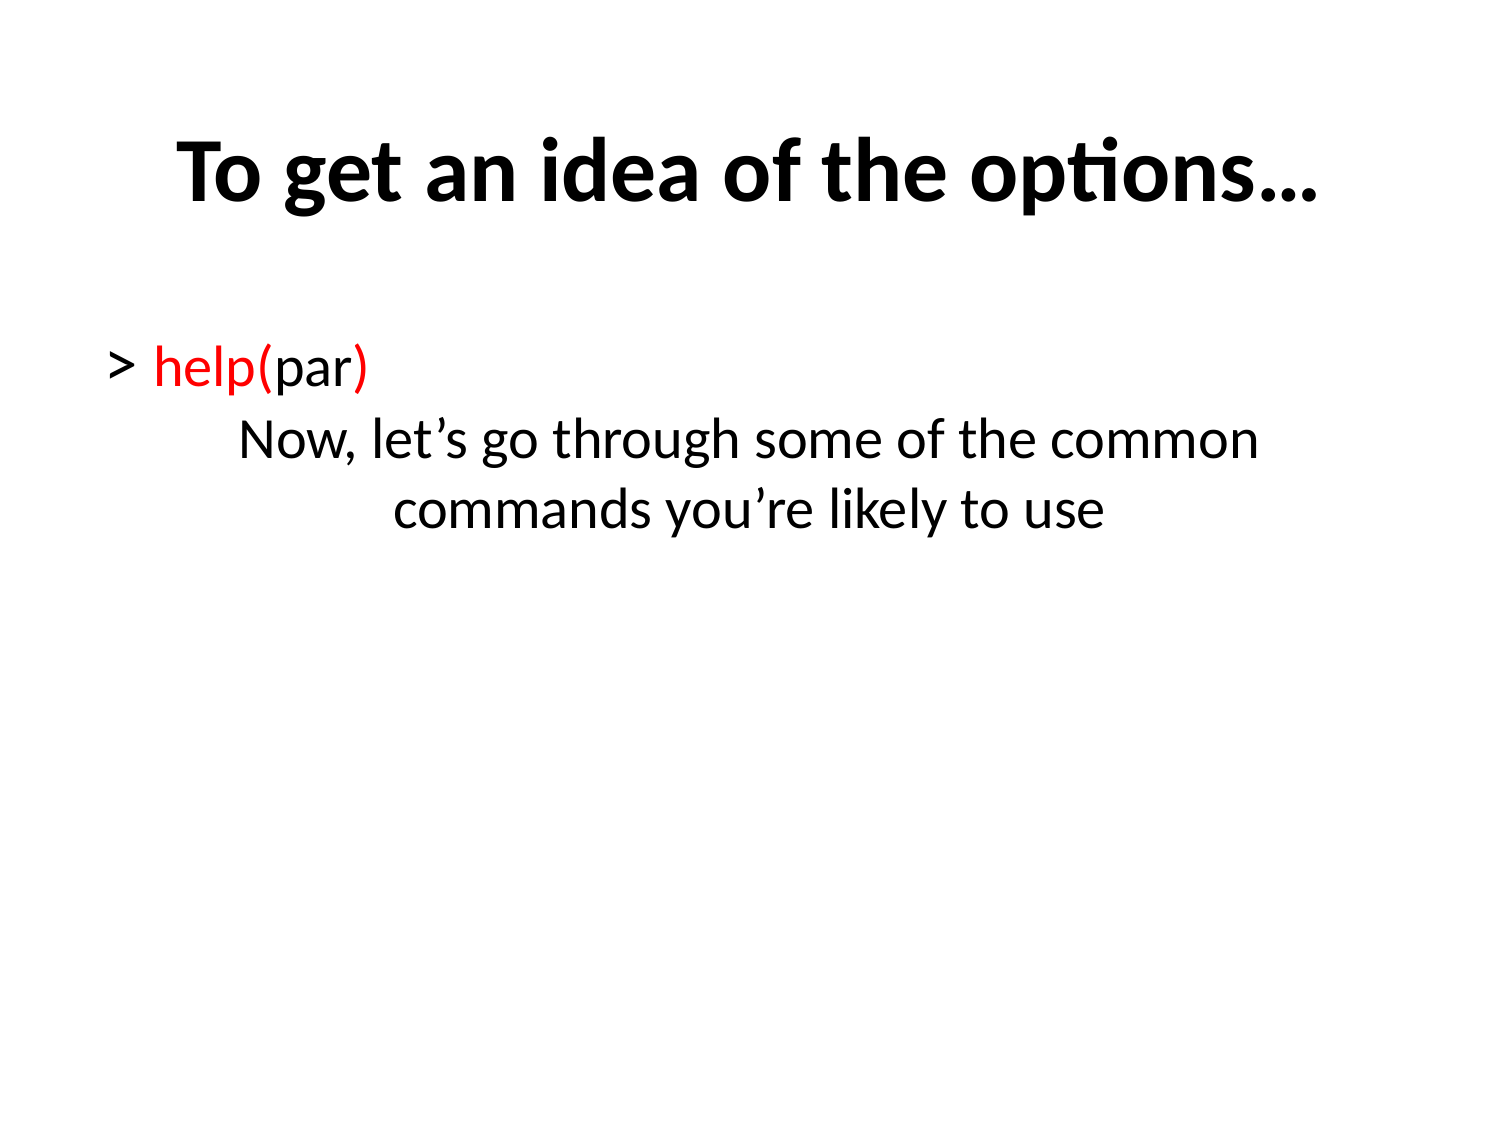

To get an idea of the options…
> help(par)
Now, let’s go through some of the common commands you’re likely to use